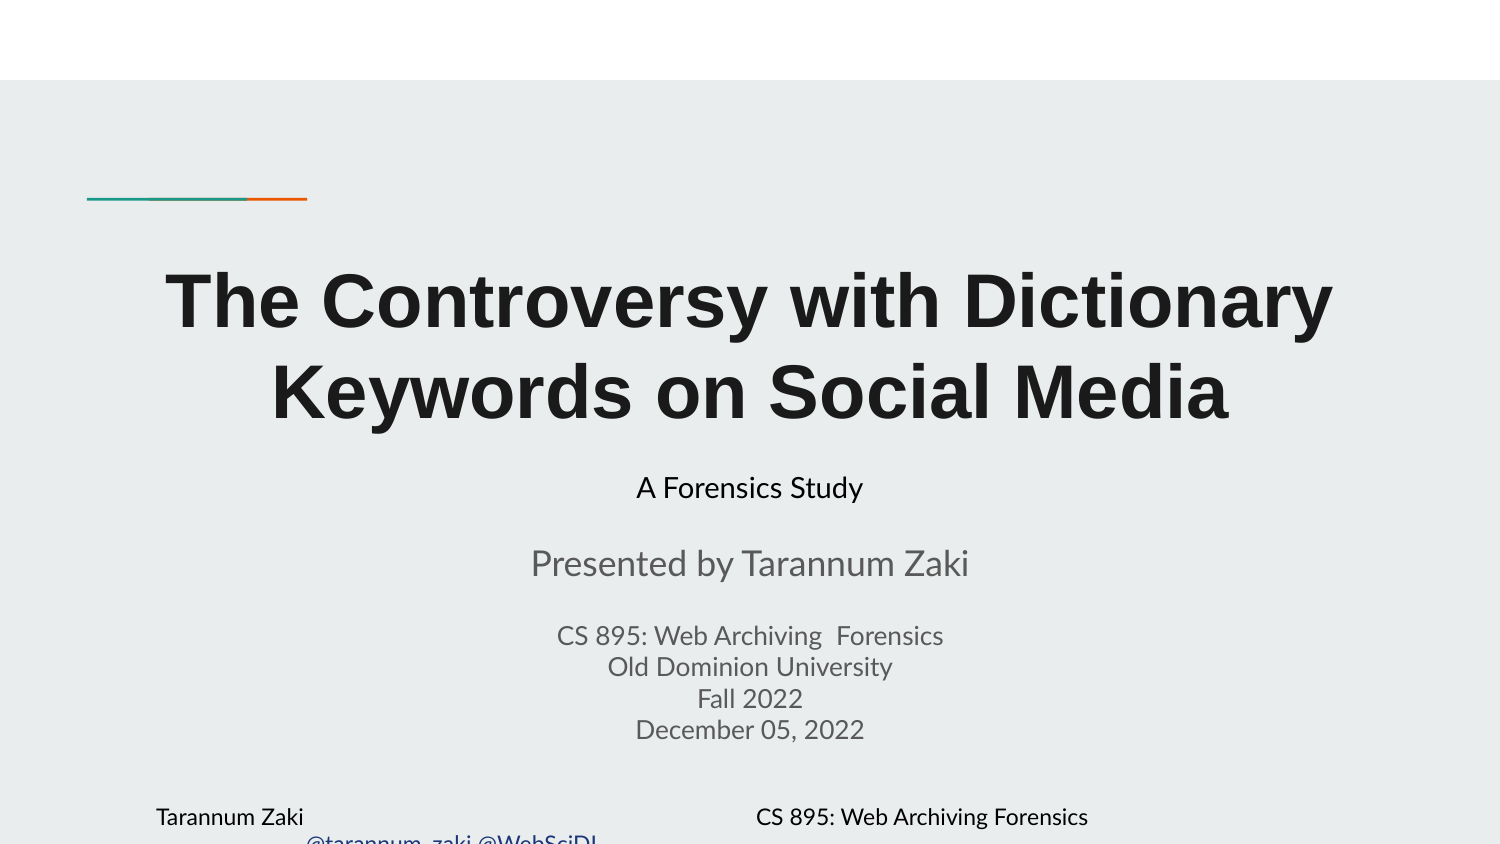

# The Controversy with Dictionary Keywords on Social Media
A Forensics Study
Presented by Tarannum Zaki

CS 895: Web Archiving  Forensics
Old Dominion University
Fall 2022
December 05, 2022
Tarannum Zaki				CS 895: Web Archiving Forensics			@tarannum_zaki @WebSciDL